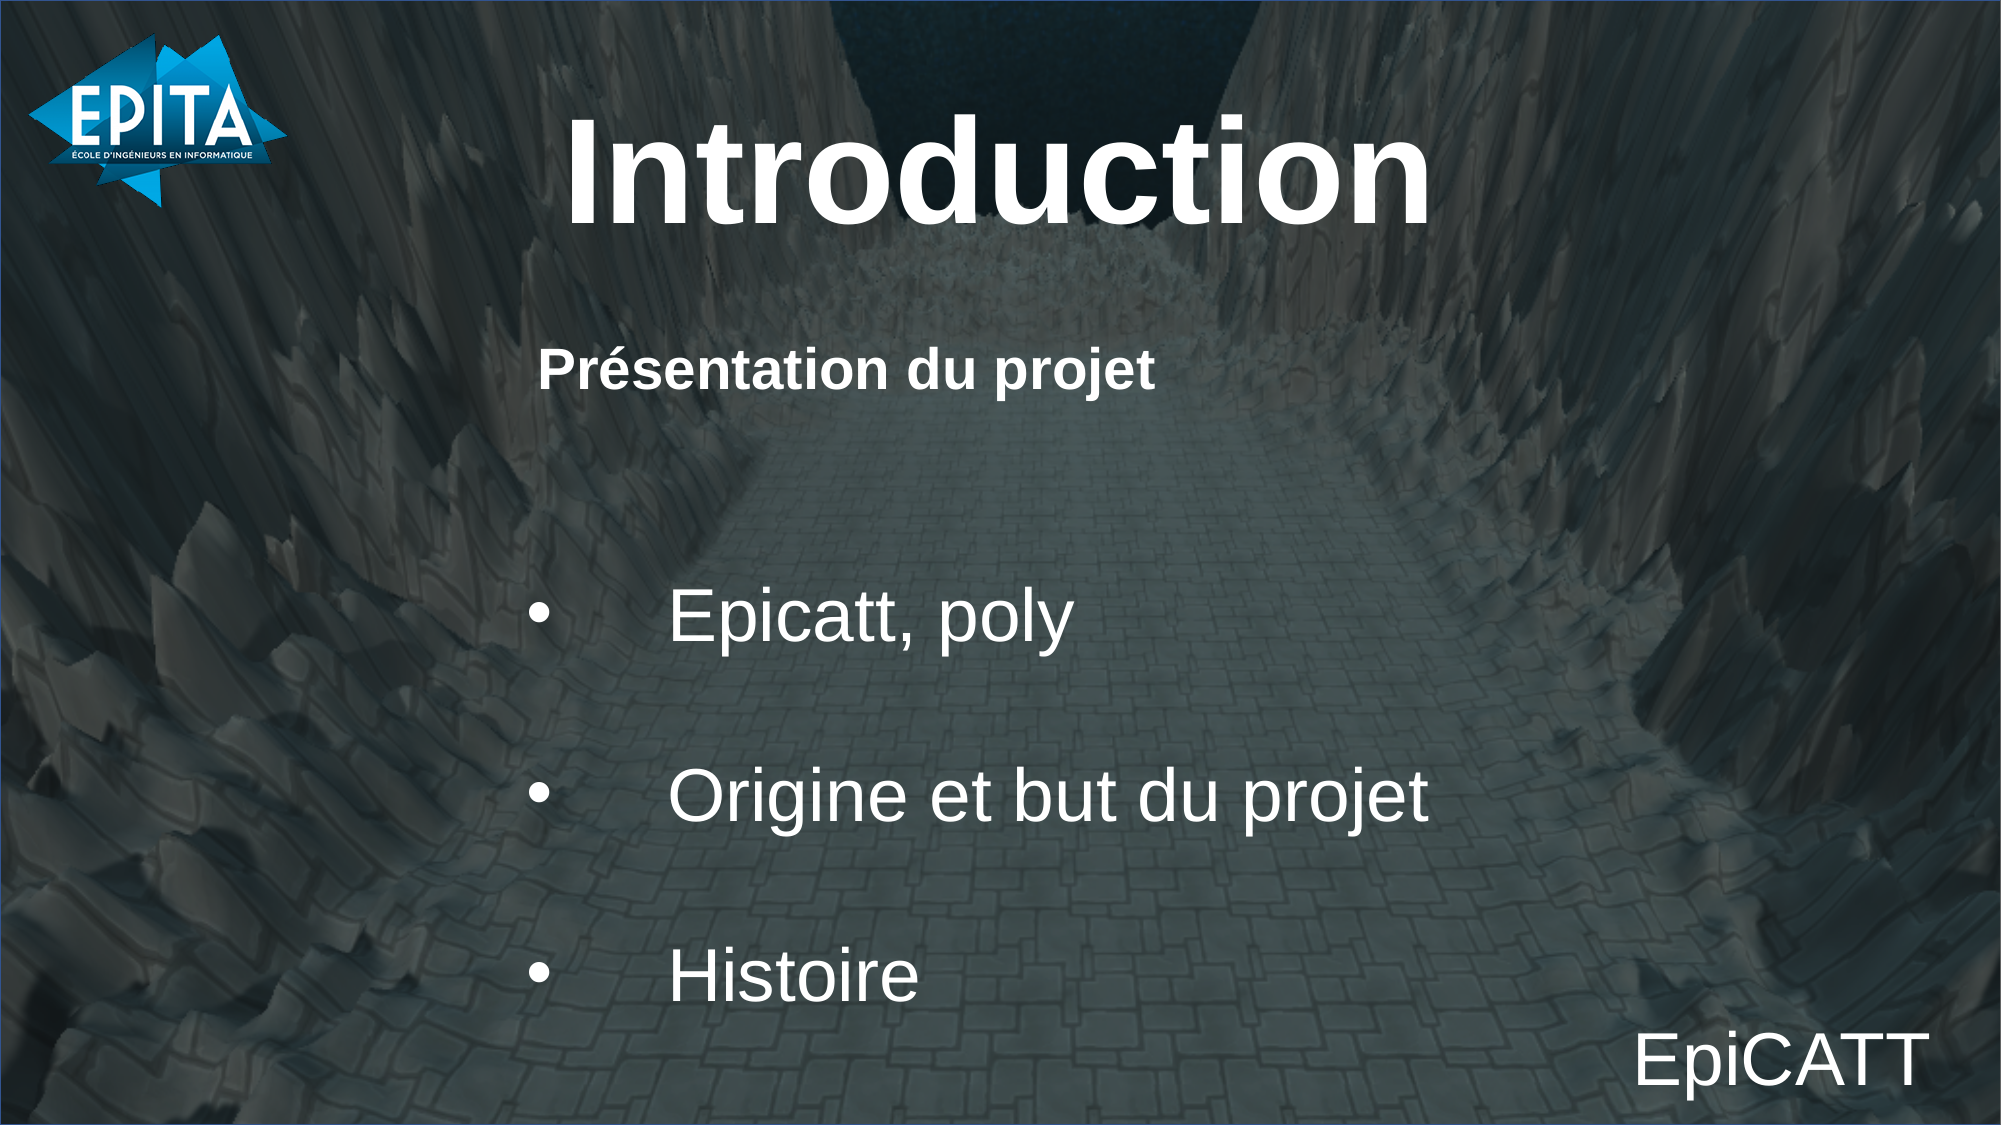

Introduction
Présentation du projet
Epicatt, poly
Origine et but du projet
Histoire